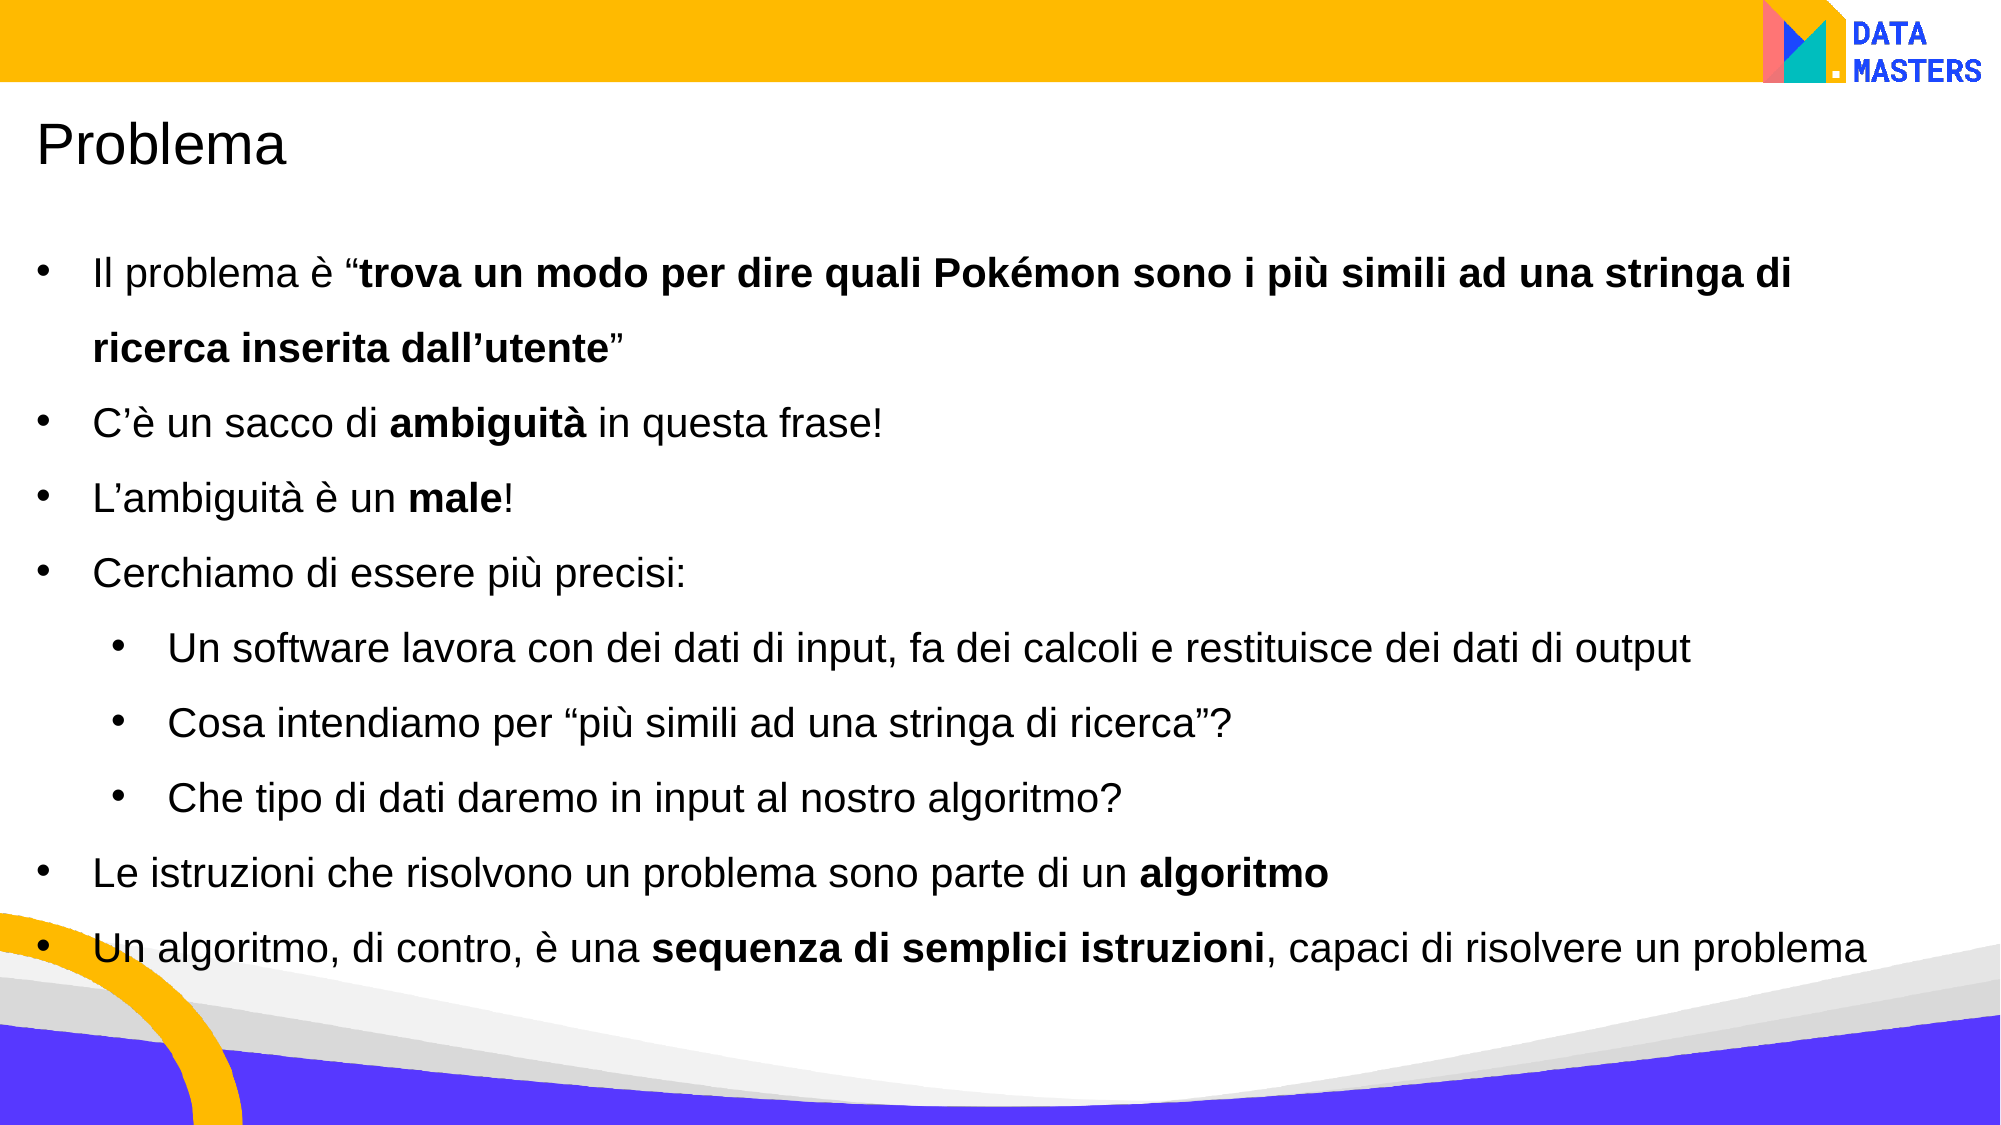

Problema
Il problema è “trova un modo per dire quali Pokémon sono i più simili ad una stringa di ricerca inserita dall’utente”
C’è un sacco di ambiguità in questa frase!
L’ambiguità è un male!
Cerchiamo di essere più precisi:
Un software lavora con dei dati di input, fa dei calcoli e restituisce dei dati di output
Cosa intendiamo per “più simili ad una stringa di ricerca”?
Che tipo di dati daremo in input al nostro algoritmo?
Le istruzioni che risolvono un problema sono parte di un algoritmo
Un algoritmo, di contro, è una sequenza di semplici istruzioni, capaci di risolvere un problema